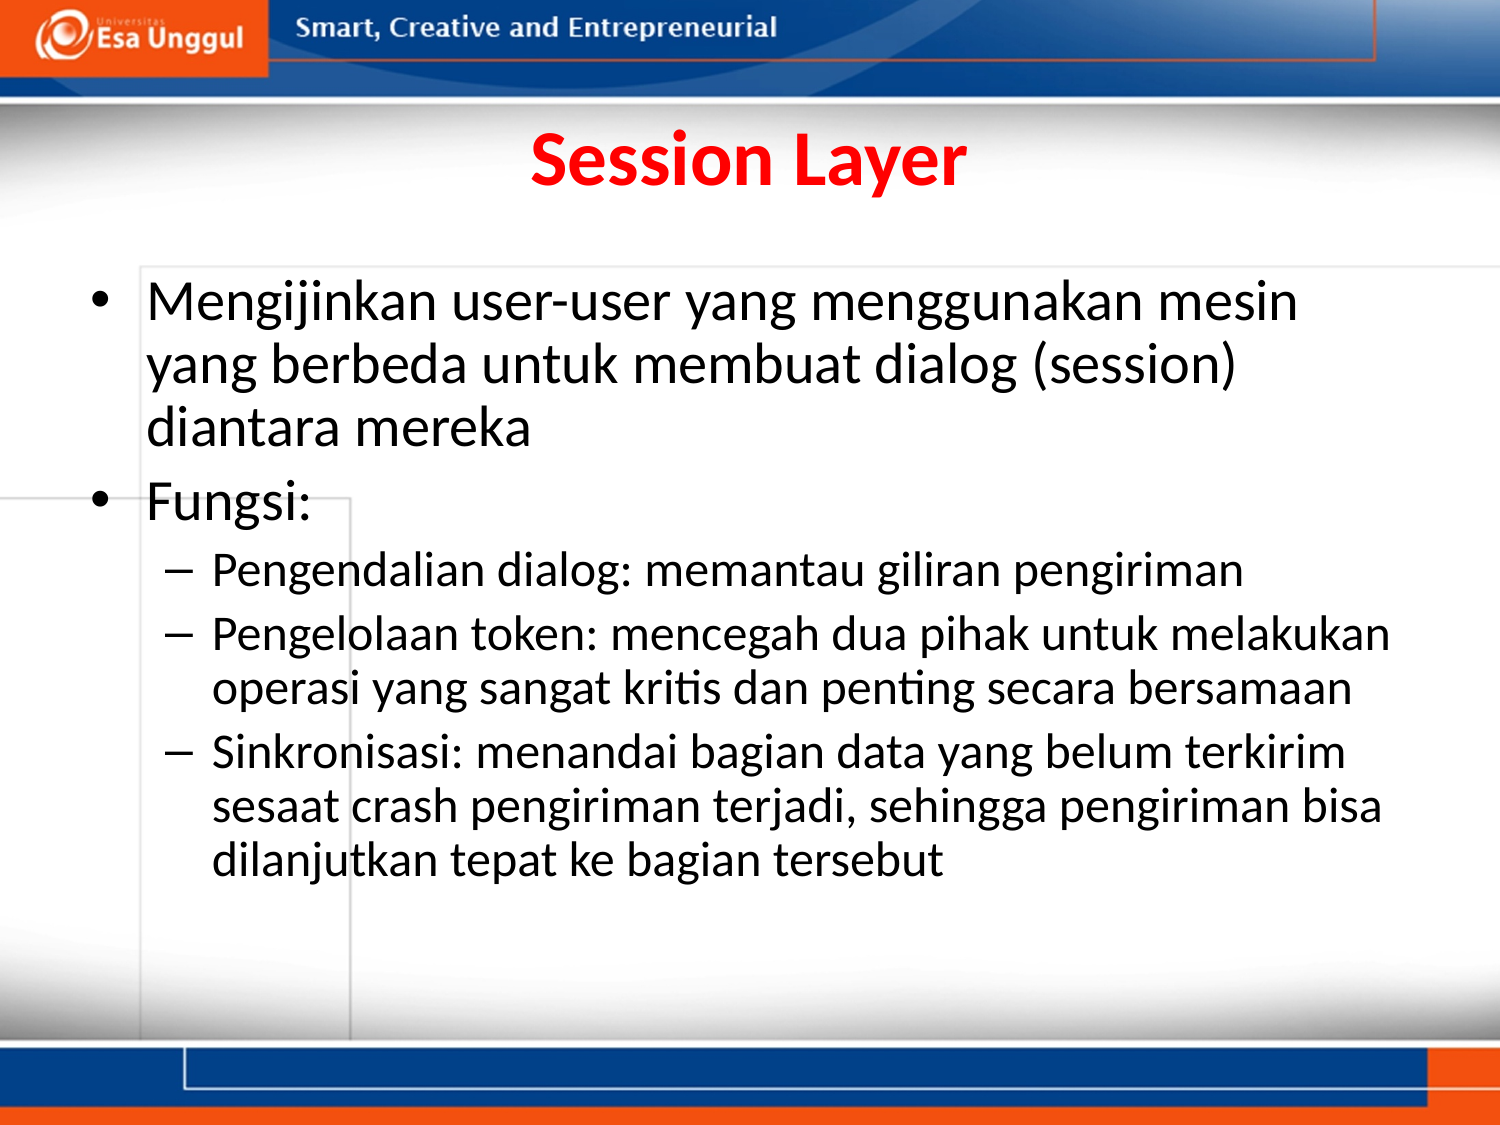

# Session Layer
Mengijinkan user-user yang menggunakan mesin yang berbeda untuk membuat dialog (session) diantara mereka
Fungsi:
Pengendalian dialog: memantau giliran pengiriman
Pengelolaan token: mencegah dua pihak untuk melakukan operasi yang sangat kritis dan penting secara bersamaan
Sinkronisasi: menandai bagian data yang belum terkirim sesaat crash pengiriman terjadi, sehingga pengiriman bisa dilanjutkan tepat ke bagian tersebut